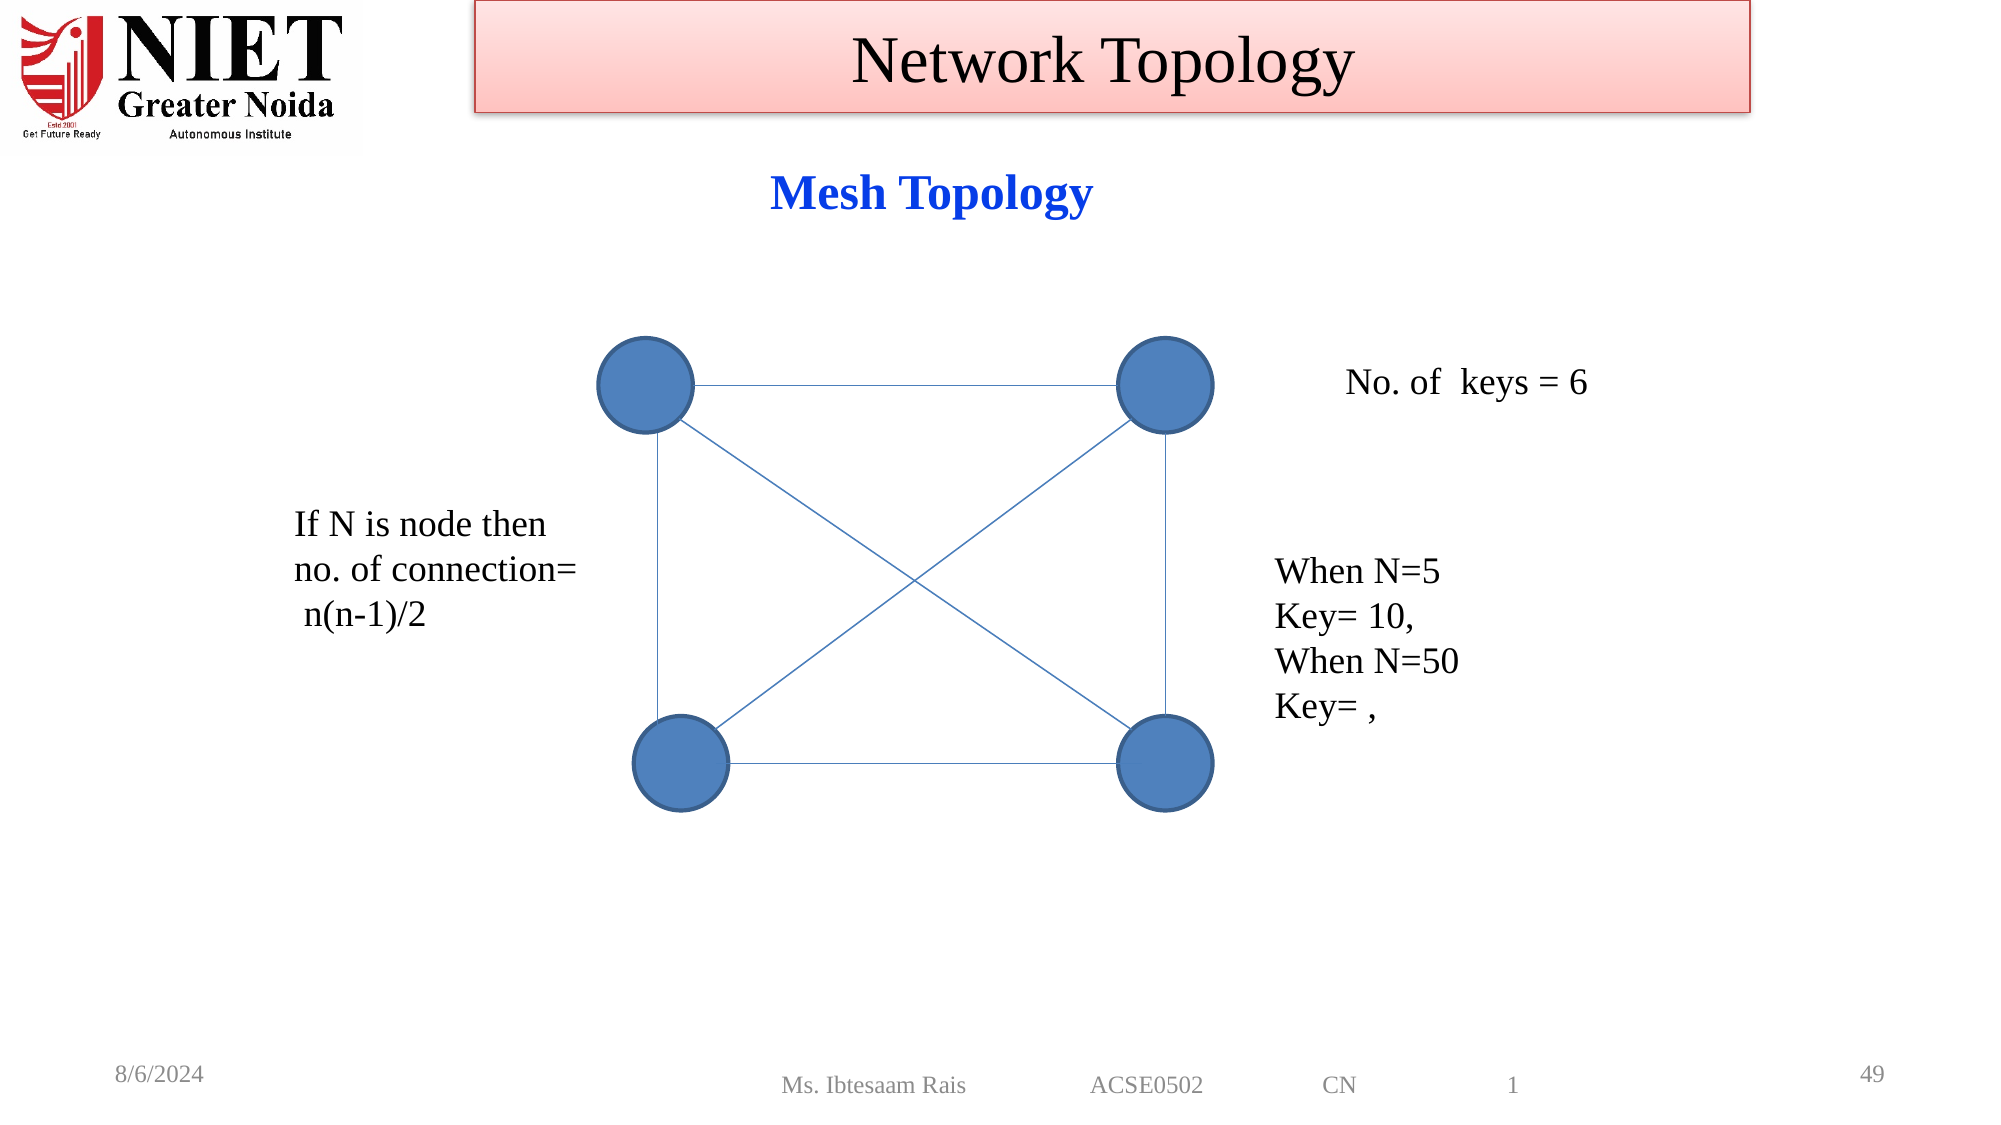

Network Topology
Mesh Topology

No. of  keys = 6
If N is node then no. of connection=
 n(n-1)/2
When N=5
Key= 10,
When N=50
Key= ,

Ms. Ibtesaam Rais                    ACSE0502                   CN                        1
8/6/2024
49